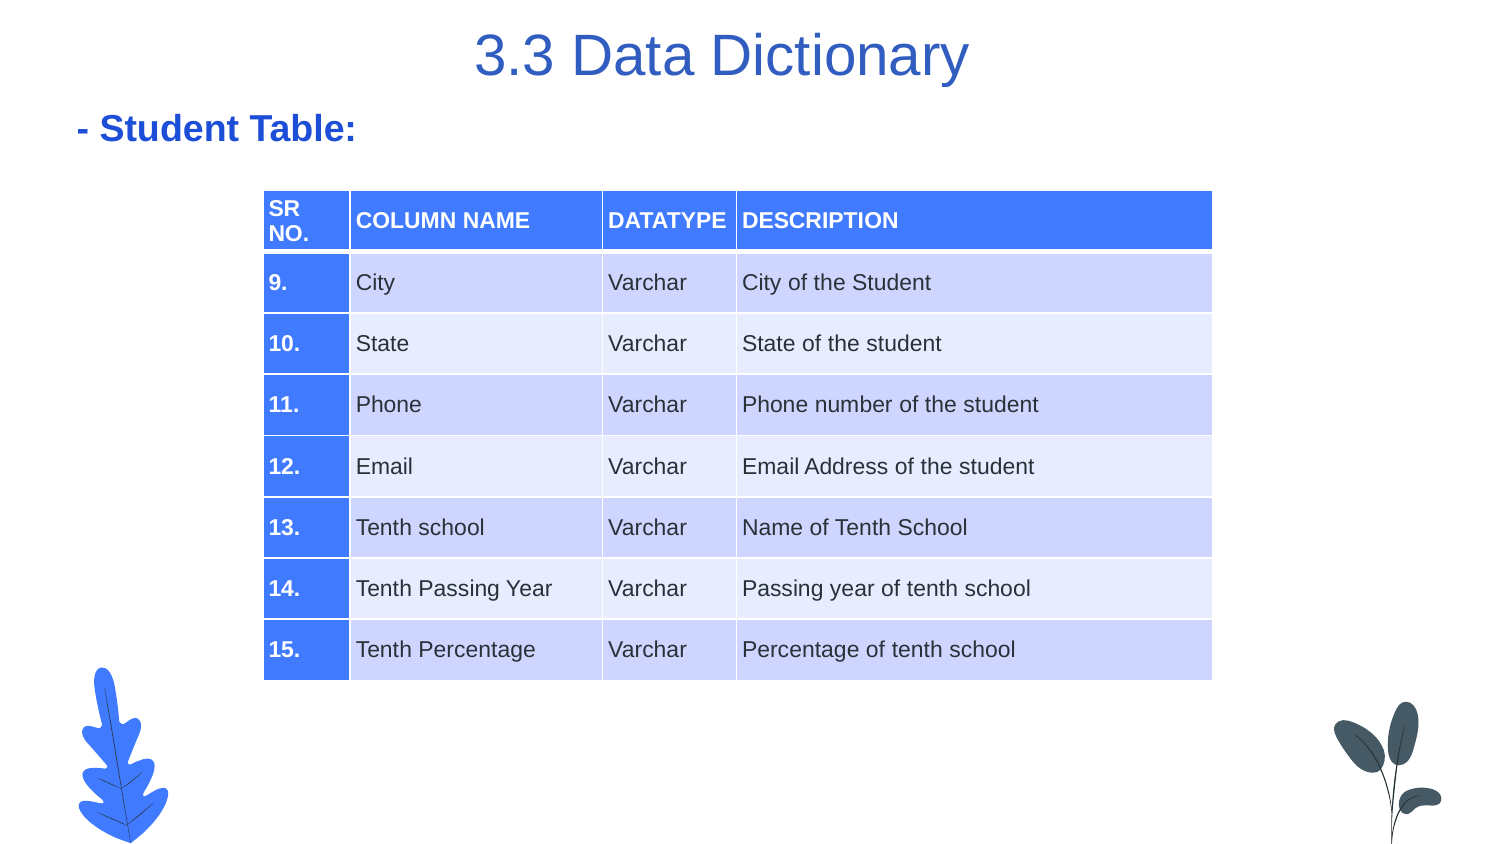

# 3.3 Data Dictionary
- Student Table:
| SR NO. | COLUMN NAME | DATATYPE | DESCRIPTION |
| --- | --- | --- | --- |
| 9. | City | Varchar | City of the Student |
| 10. | State | Varchar | State of the student |
| 11. | Phone | Varchar | Phone number of the student |
| 12. | Email | Varchar | Email Address of the student |
| 13. | Tenth school | Varchar | Name of Tenth School |
| 14. | Tenth Passing Year | Varchar | Passing year of tenth school |
| 15. | Tenth Percentage | Varchar | Percentage of tenth school |